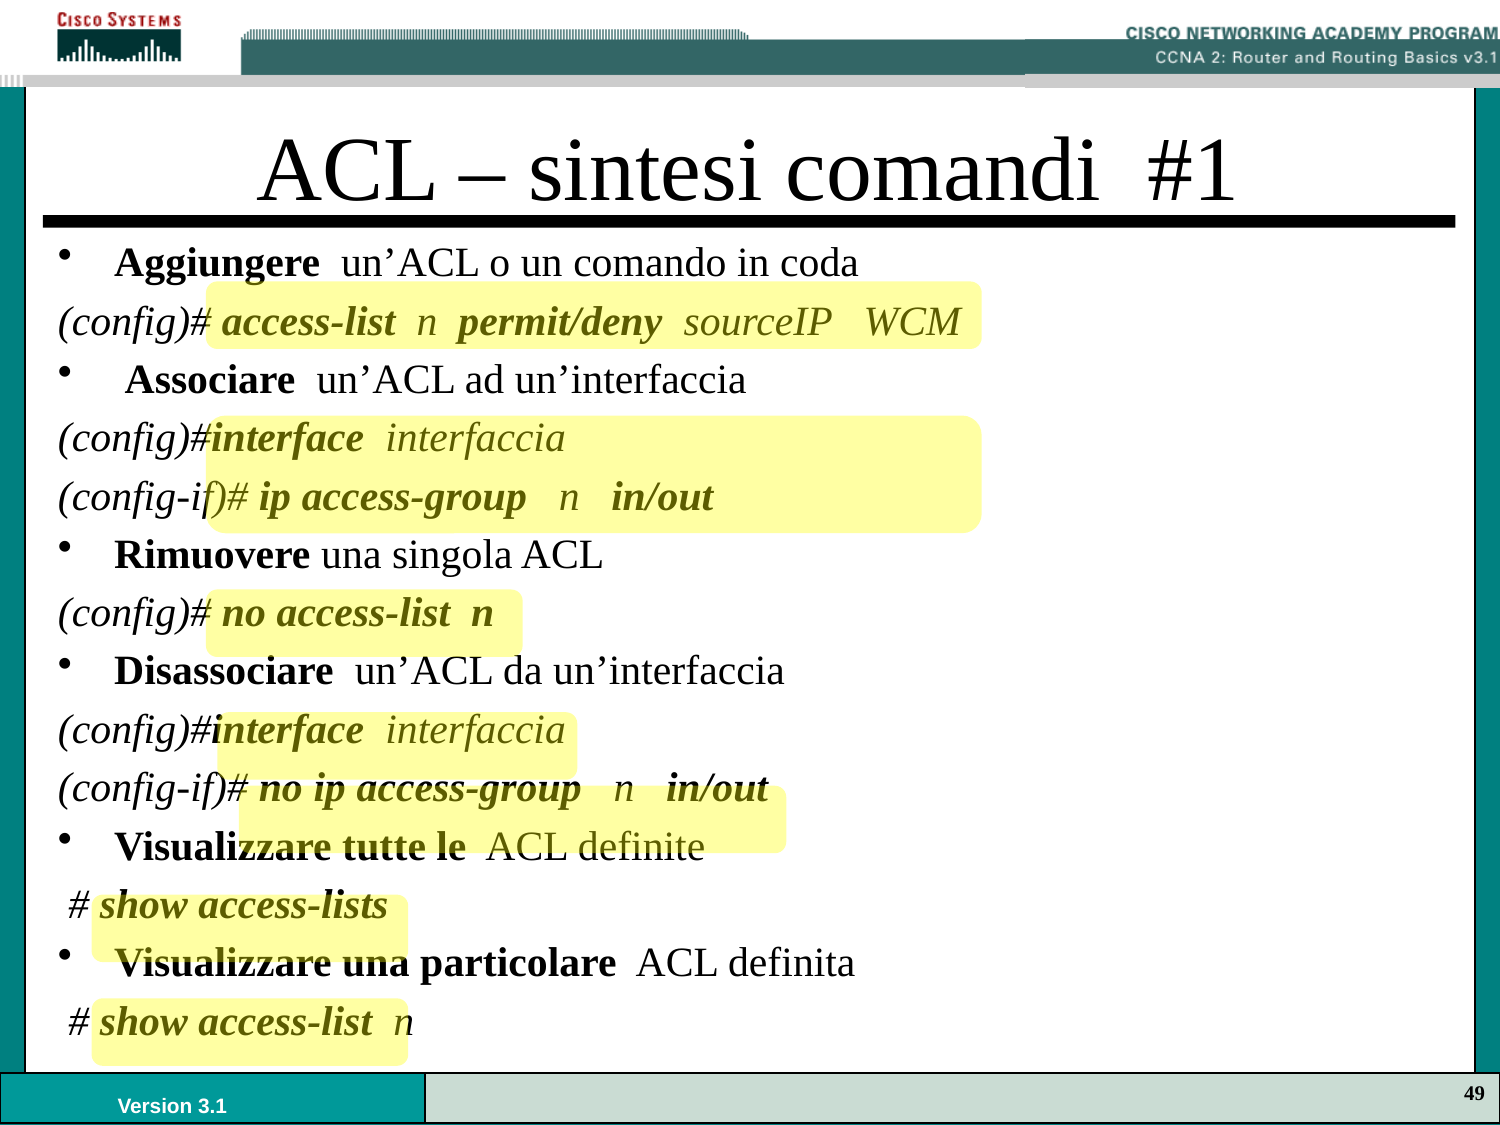

# ACL – sintesi comandi  #1

Aggiungere  un’ACL o un comando in coda
(config)# access-list  n  permit/deny  sourceIP   WCM
 Associare  un’ACL ad un’interfaccia
(config)#interface  interfaccia
(config-if)# ip access-group   n   in/out
Rimuovere una singola ACL
(config)# no access-list  n
Disassociare  un’ACL da un’interfaccia
(config)#interface  interfaccia
(config-if)# no ip access-group   n   in/out
Visualizzare tutte le  ACL definite
 # show access-lists
Visualizzare una particolare  ACL definita
 # show access-list  n